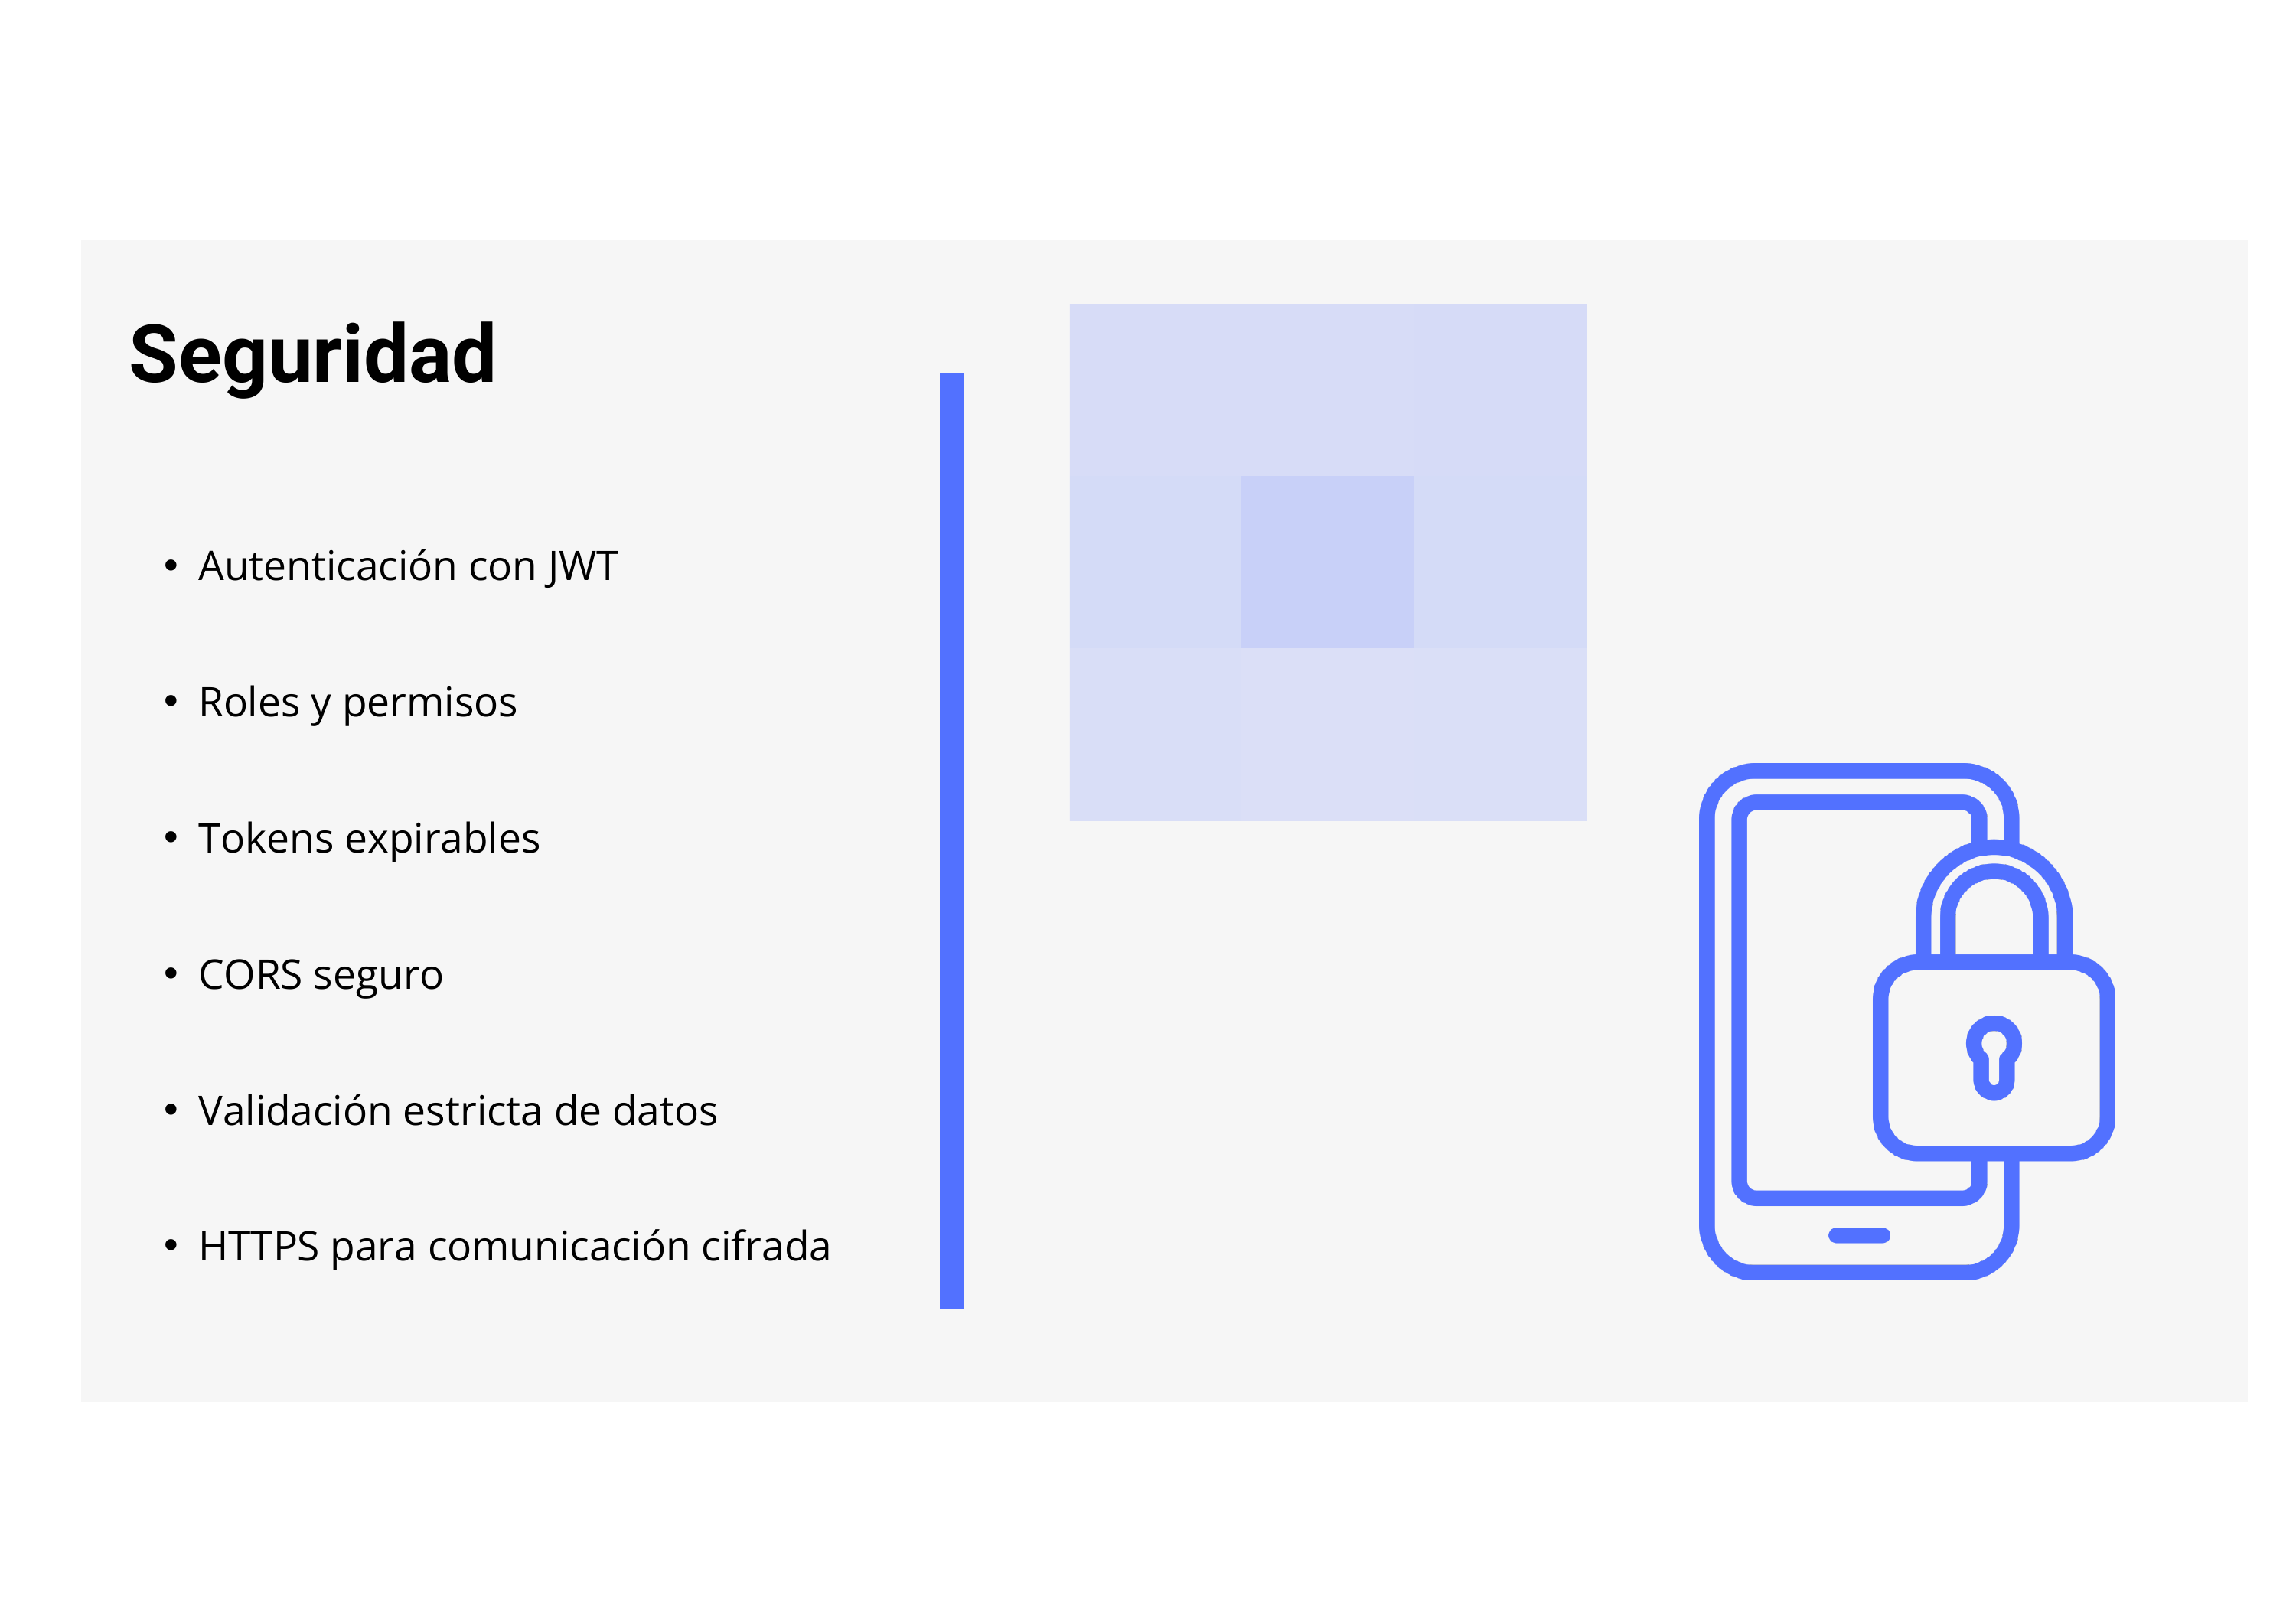

Seguridad

Autenticación con JWT

Roles y permisos

Tokens expirables

CORS seguro

Validación estricta de datos

HTTPS para comunicación cifrada